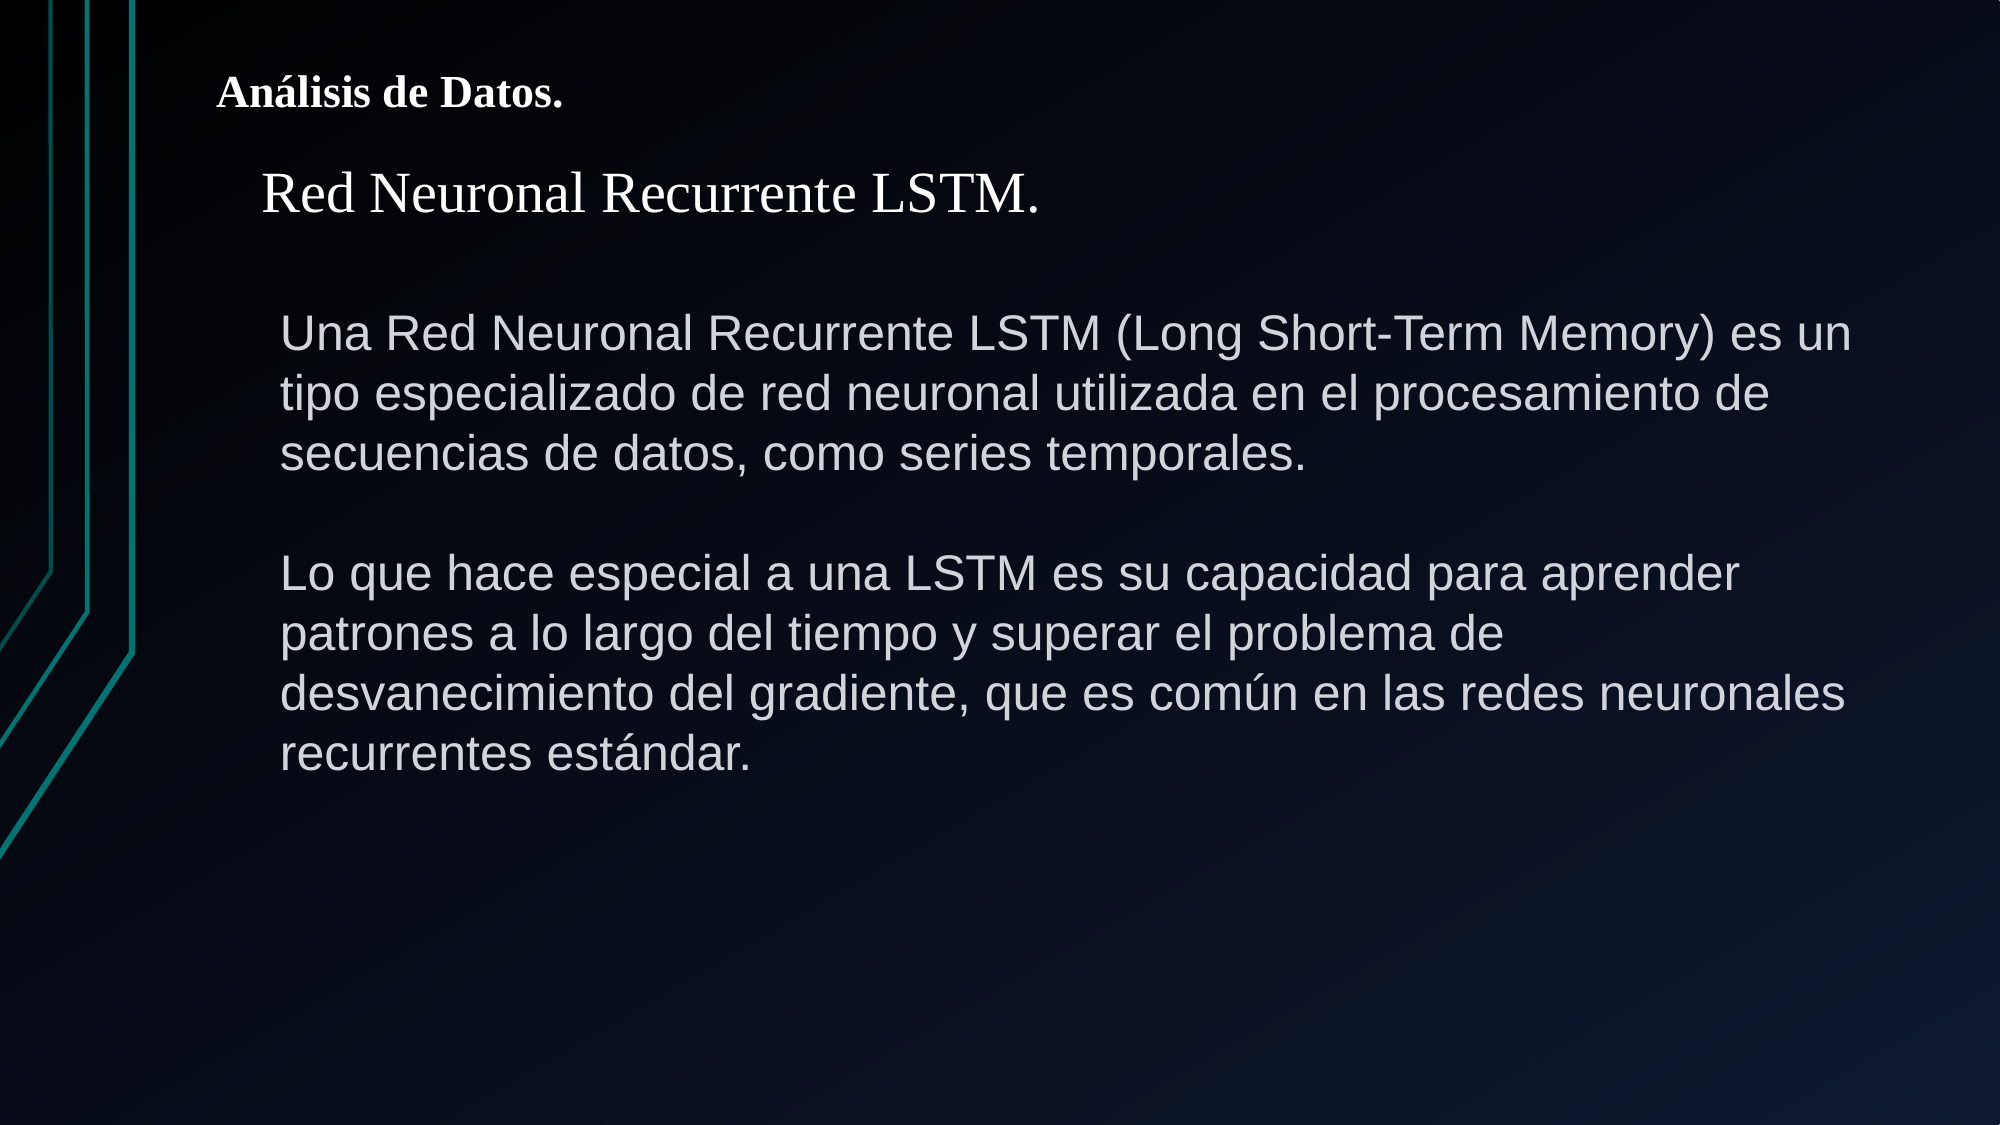

# Análisis de Datos.
Red Neuronal Recurrente LSTM.
Una Red Neuronal Recurrente LSTM (Long Short-Term Memory) es un tipo especializado de red neuronal utilizada en el procesamiento de secuencias de datos, como series temporales.

Lo que hace especial a una LSTM es su capacidad para aprender patrones a lo largo del tiempo y superar el problema de desvanecimiento del gradiente, que es común en las redes neuronales recurrentes estándar.